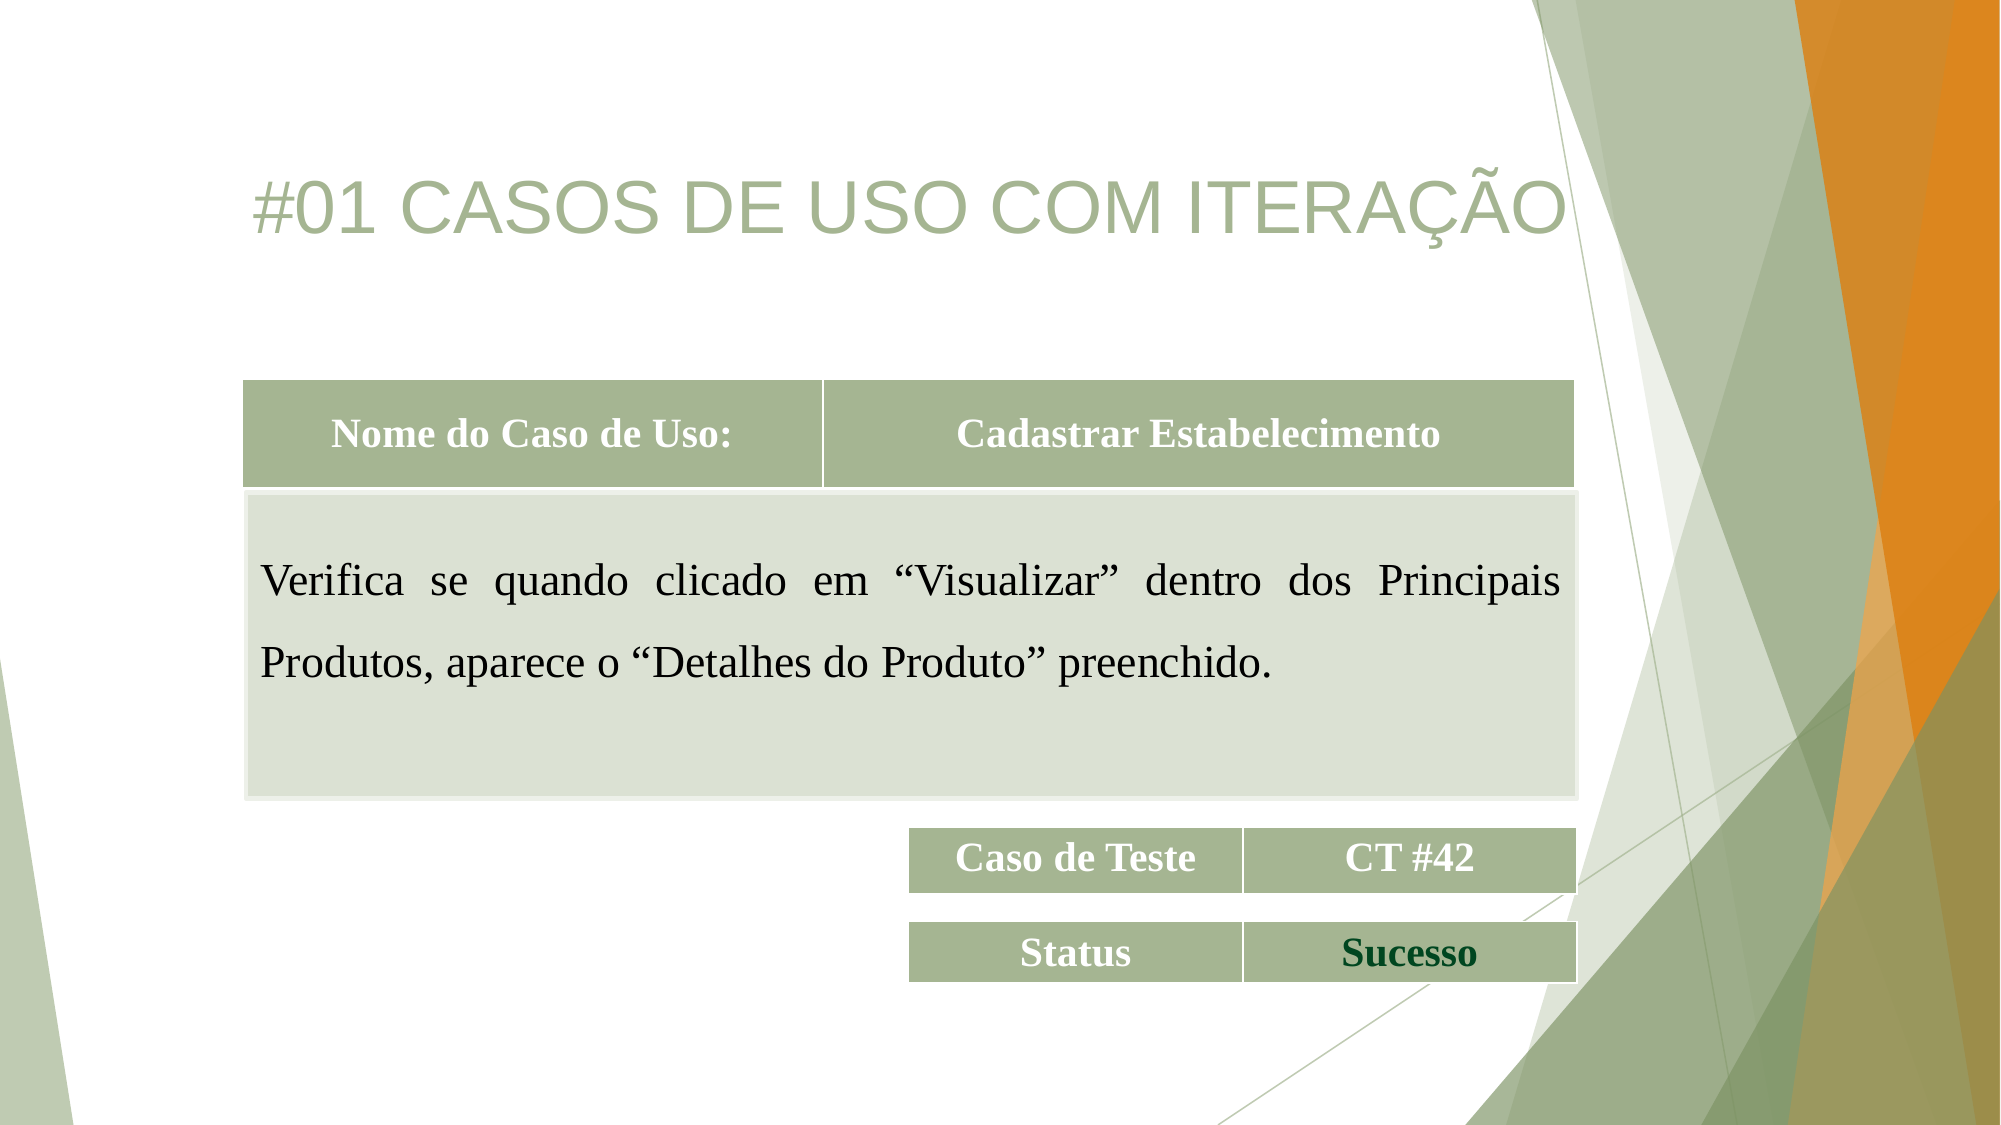

#01 CASOS DE USO COM ITERAÇÃO
| Nome do Caso de Uso: | Cadastrar Estabelecimento |
| --- | --- |
Verifica se quando clicado em “Visualizar” dentro dos Principais Produtos, aparece o “Detalhes do Produto” preenchido.

| Caso de Teste | CT #42 |
| --- | --- |
| Status | Sucesso |
| --- | --- |